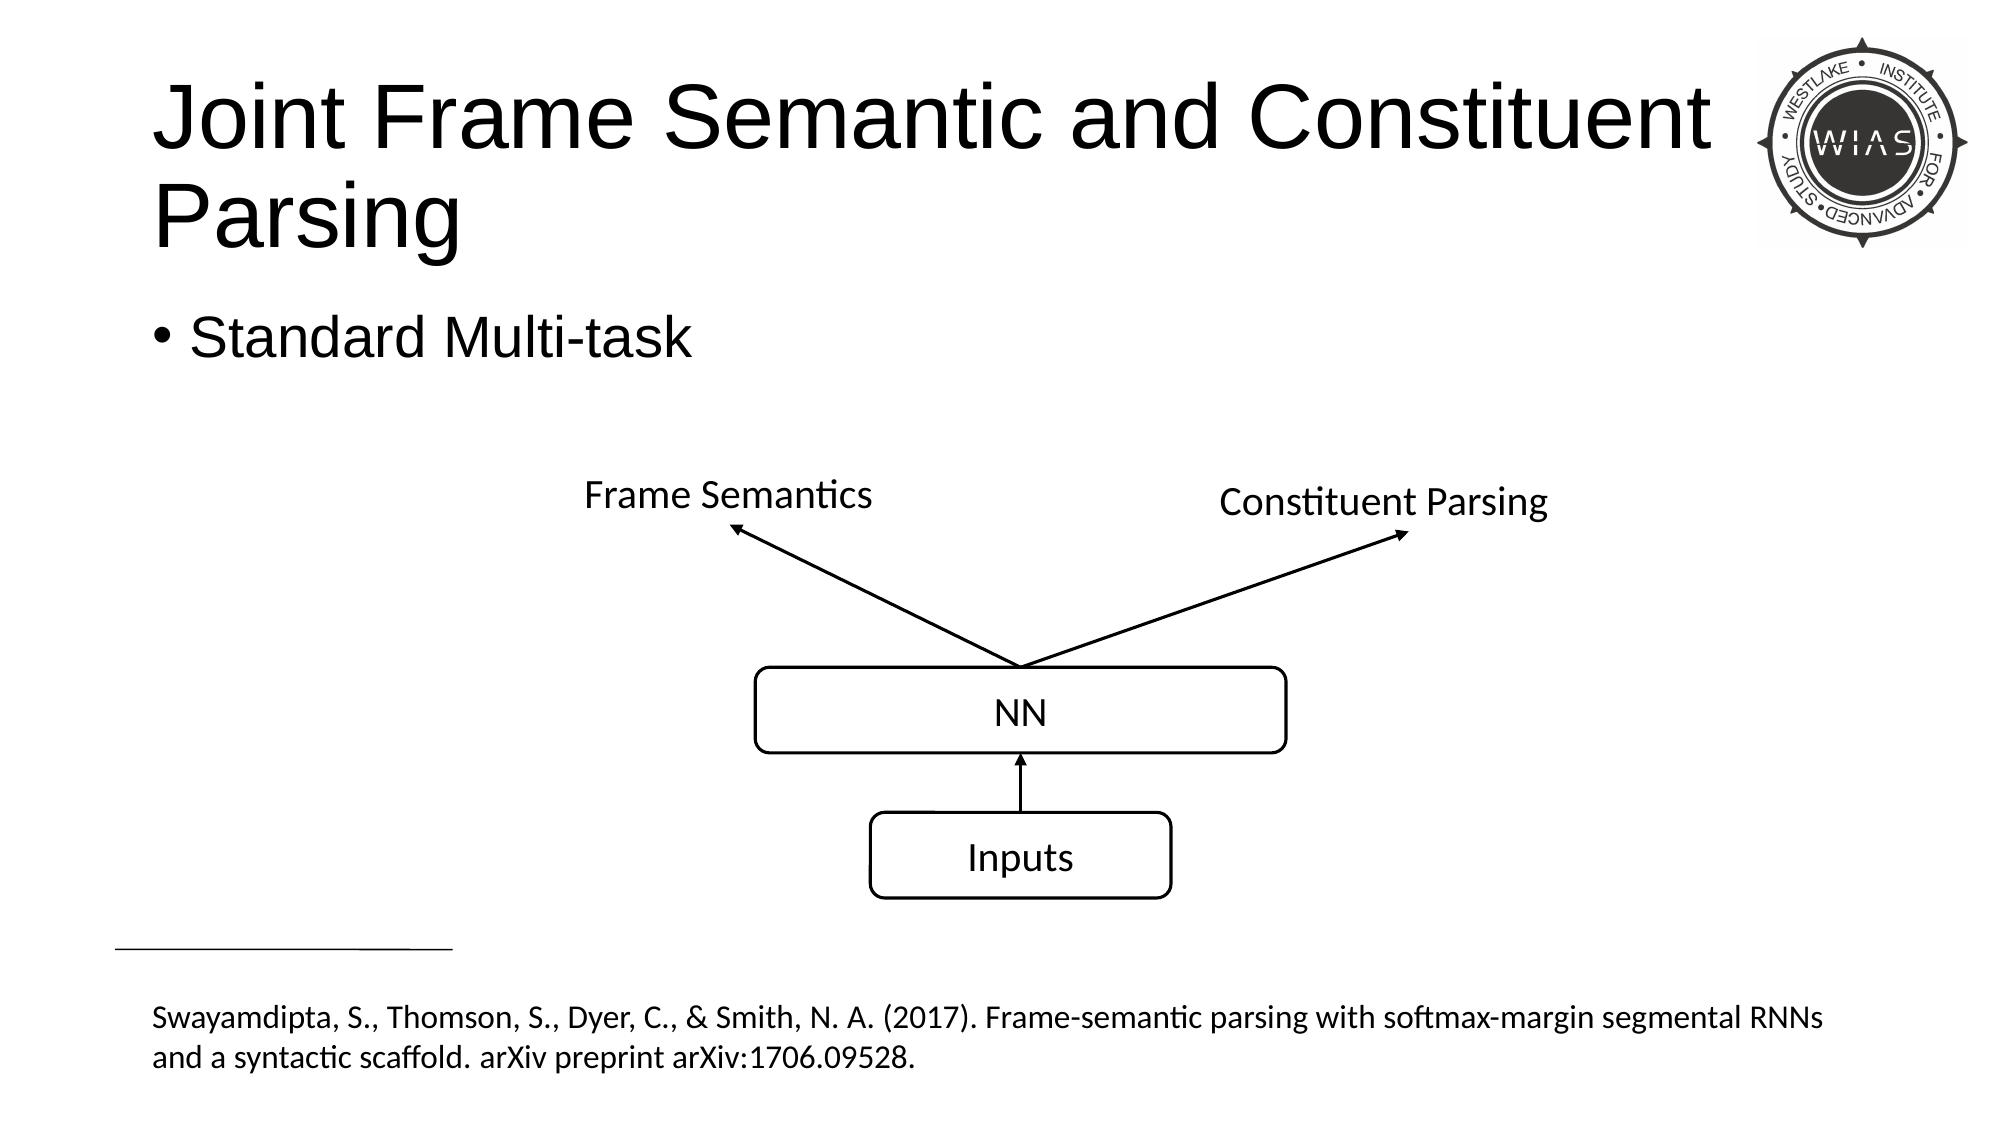

# Joint Frame Semantic and Constituent Parsing
Standard Multi-task
Frame Semantics
Constituent Parsing
NN
Inputs

Swayamdipta, S., Thomson, S., Dyer, C., & Smith, N. A. (2017). Frame-semantic parsing with softmax-margin segmental RNNs and a syntactic scaffold. arXiv preprint arXiv:1706.09528.